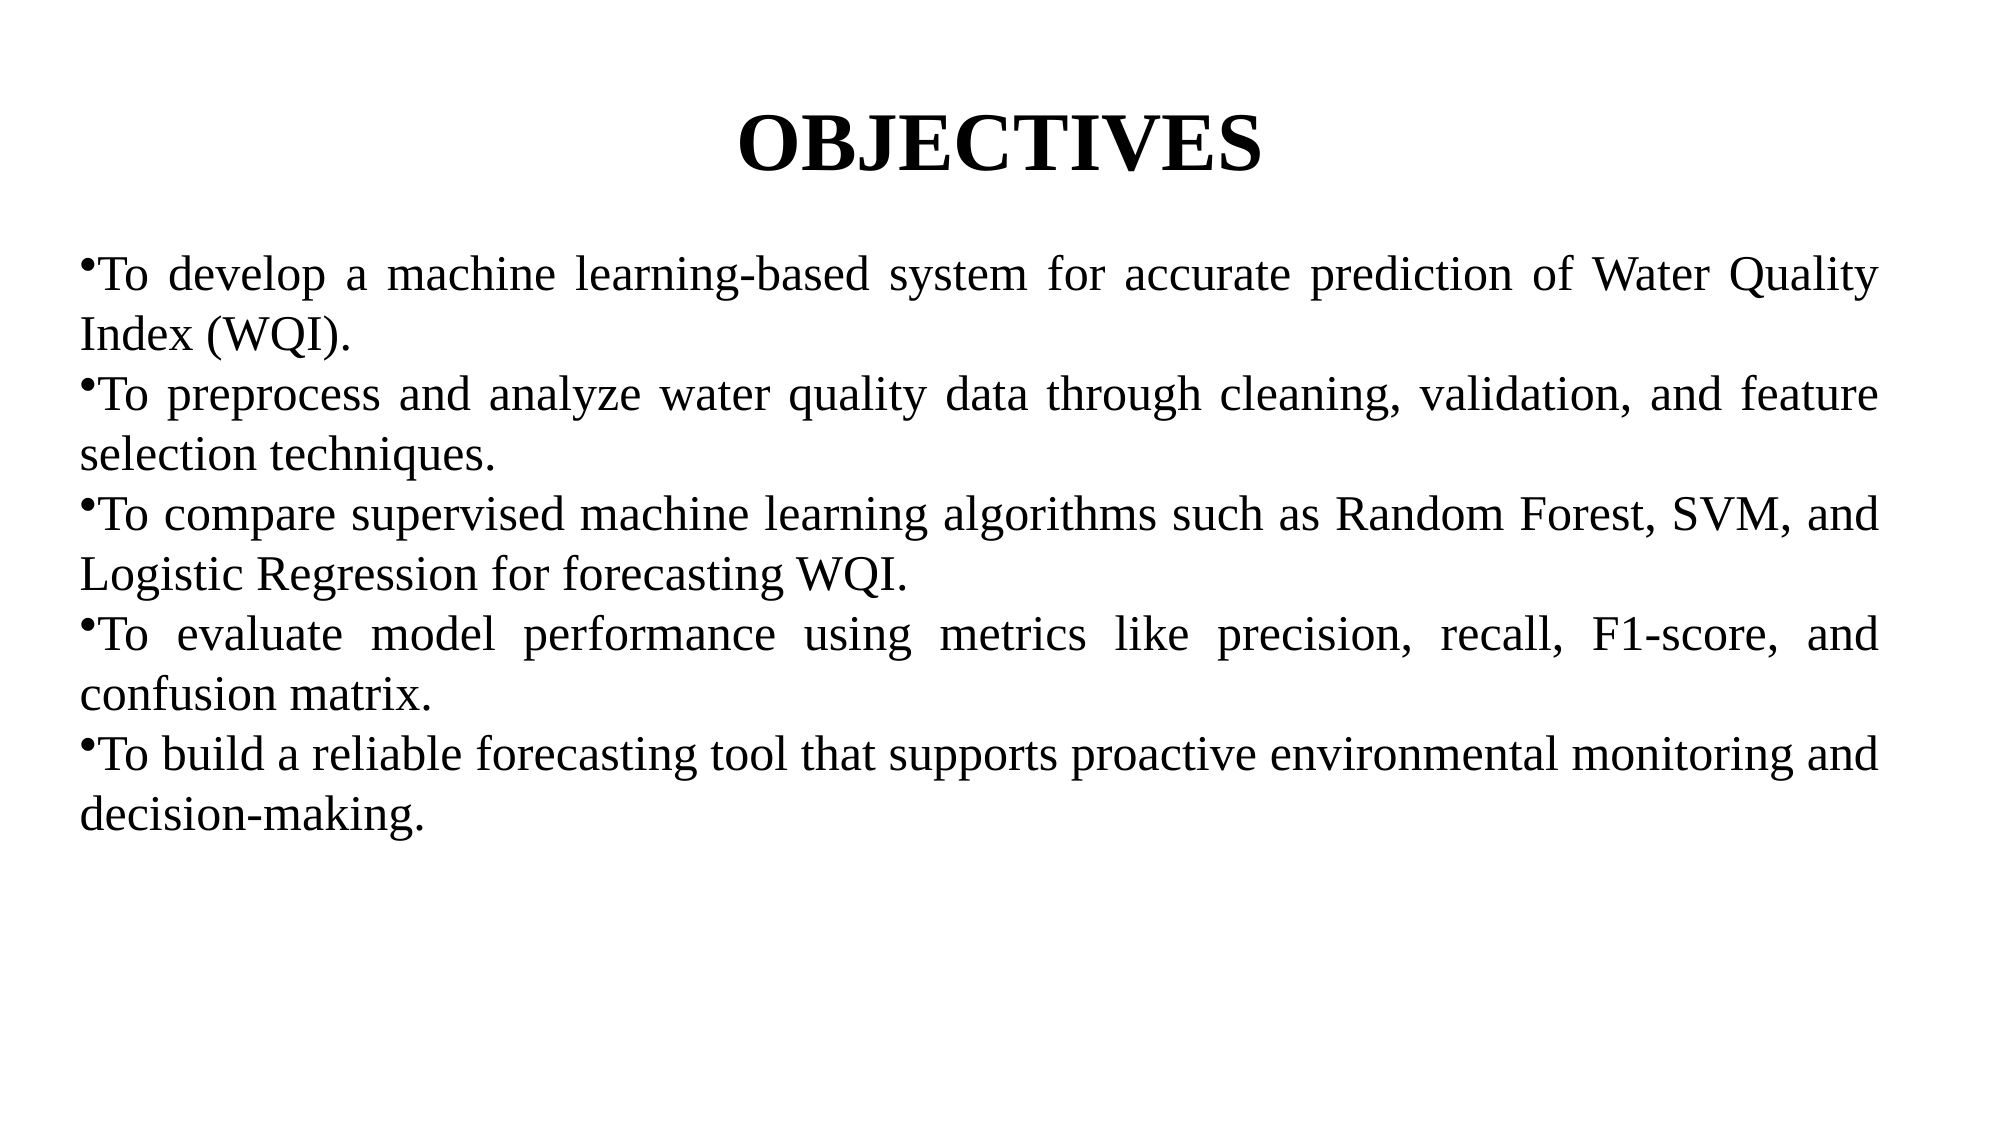

# OBJECTIVES
To develop a machine learning-based system for accurate prediction of Water Quality Index (WQI).
To preprocess and analyze water quality data through cleaning, validation, and feature selection techniques.
To compare supervised machine learning algorithms such as Random Forest, SVM, and Logistic Regression for forecasting WQI.
To evaluate model performance using metrics like precision, recall, F1-score, and confusion matrix.
To build a reliable forecasting tool that supports proactive environmental monitoring and decision-making.